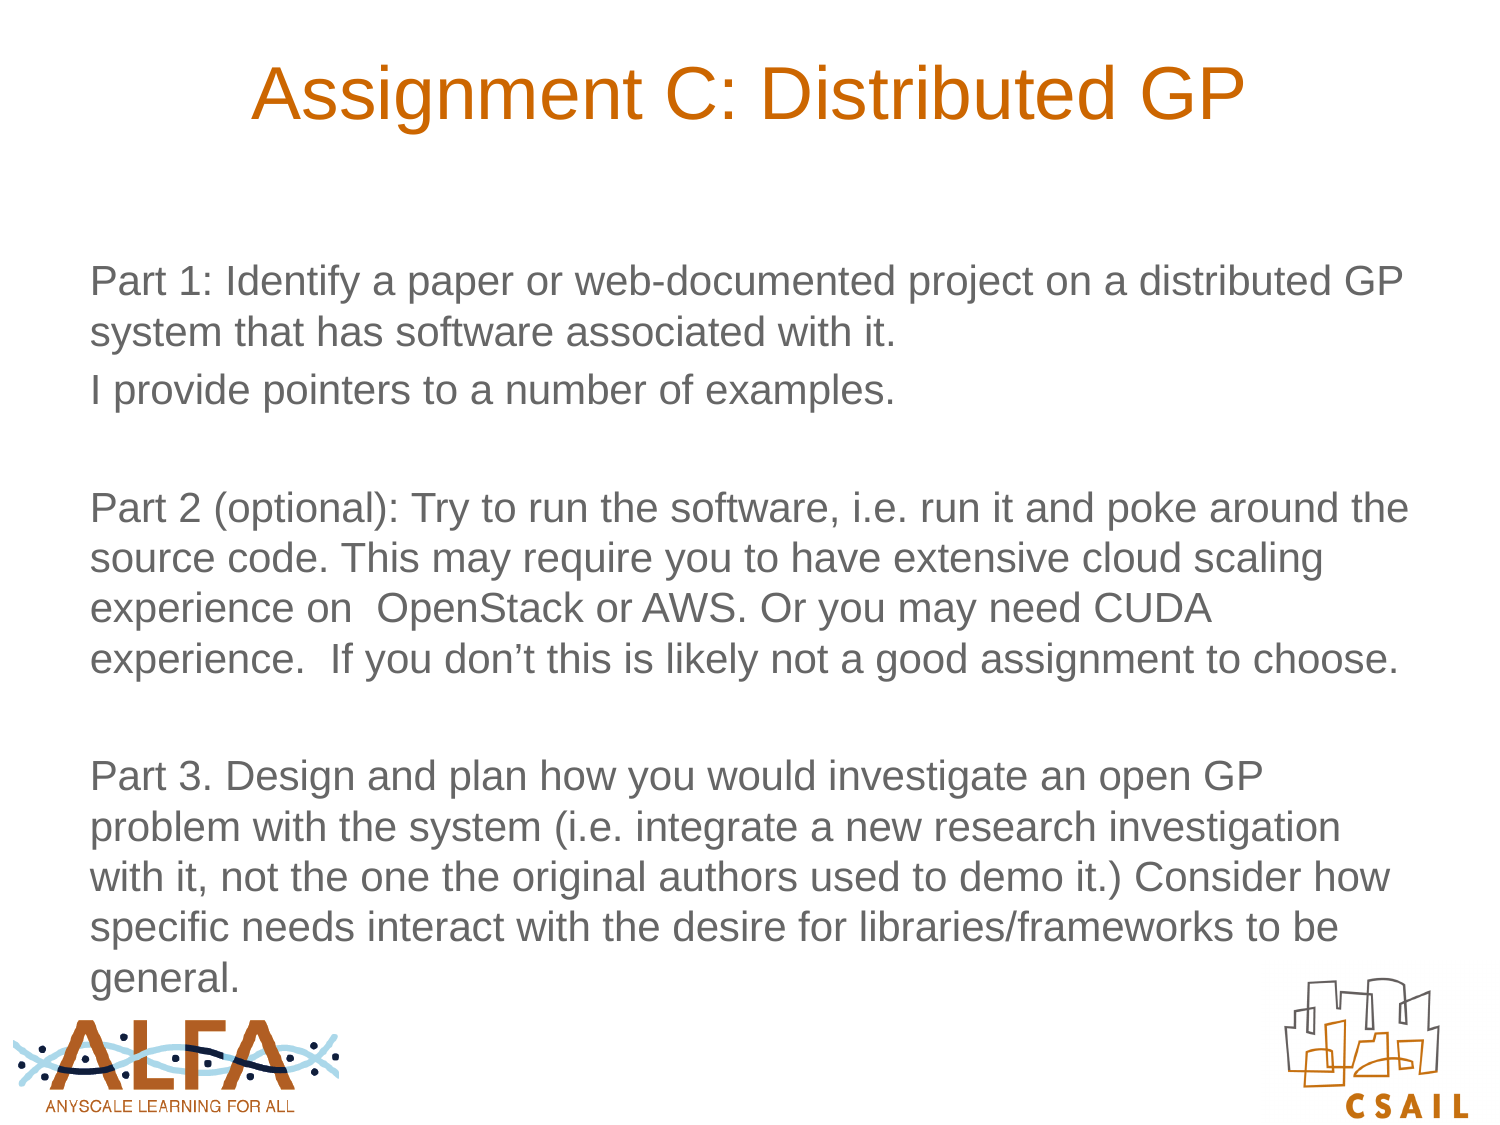

# Assignment C: Distributed GP

Part 1: Identify a paper or web-documented project on a distributed GP system that has software associated with it.
I provide pointers to a number of examples.

Part 2 (optional): Try to run the software, i.e. run it and poke around the source code. This may require you to have extensive cloud scaling experience on  OpenStack or AWS. Or you may need CUDA experience.  If you don’t this is likely not a good assignment to choose.

Part 3. Design and plan how you would investigate an open GP problem with the system (i.e. integrate a new research investigation with it, not the one the original authors used to demo it.) Consider how specific needs interact with the desire for libraries/frameworks to be general.